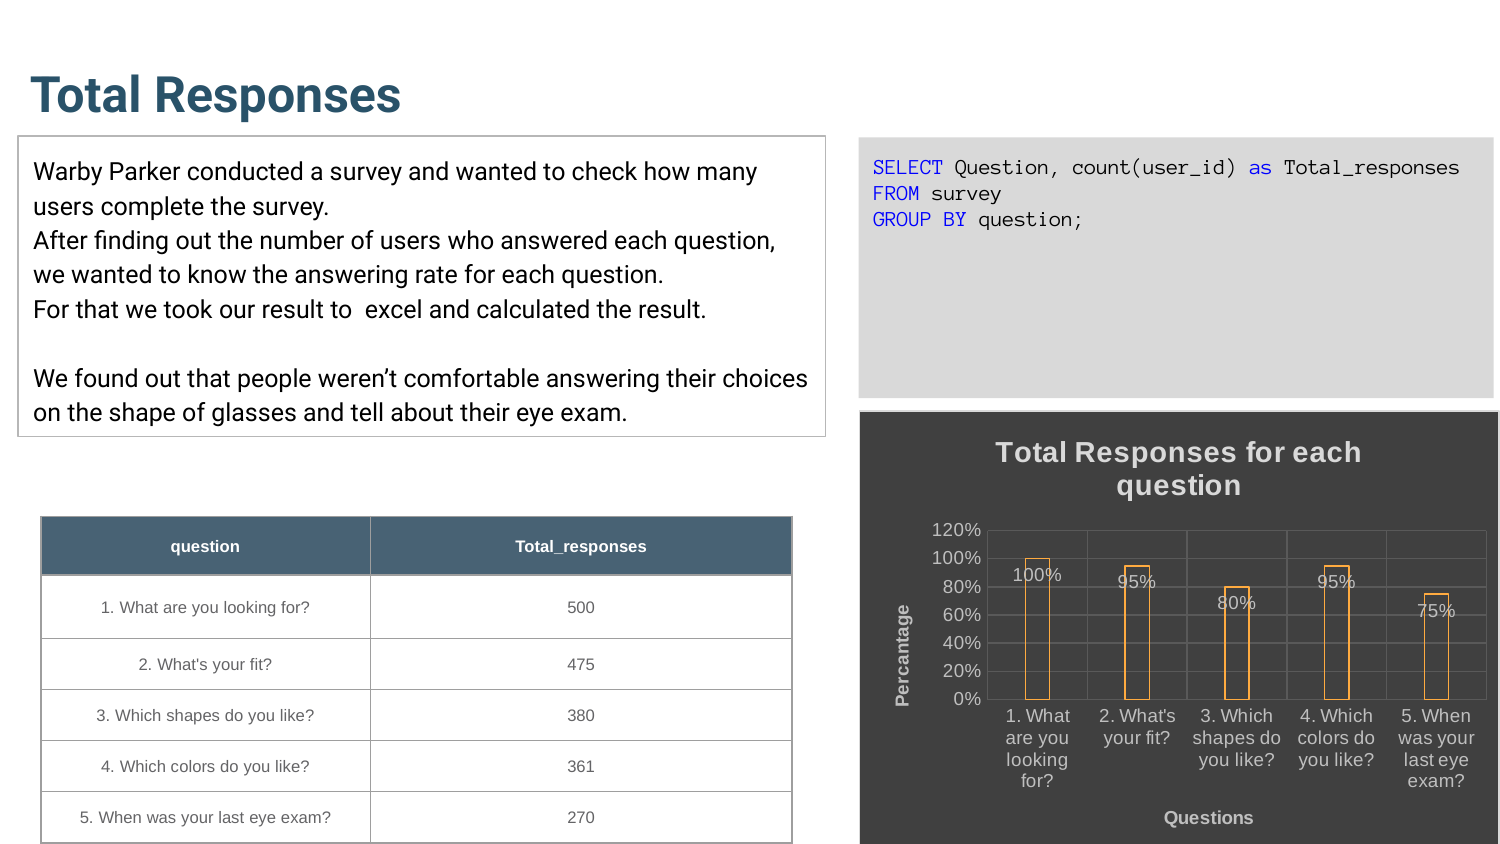

Total Responses
Warby Parker conducted a survey and wanted to check how many users complete the survey.
After finding out the number of users who answered each question, we wanted to know the answering rate for each question.
For that we took our result to  excel and calculated the result.

We found out that people weren’t comfortable answering their choices on the shape of glasses and tell about their eye exam.

SELECT Question, count(user_id) as Total_responses
FROM survey
GROUP BY question;

### Chart: Total Responses for each question

| Category | Percentage |
|---|---|
| 1. What are you looking for? | 1.0 |
| 2. What's your fit? | 0.95 |
| 3. Which shapes do you like? | 0.8 |
| 4. Which colors do you like? | 0.95 |
| 5. When was your last eye exam? | 0.75 |
| question | Total\_responses |
| --- | --- |
| 1. What are you looking for? | 500 |
| 2. What's your fit? | 475 |
| 3. Which shapes do you like? | 380 |
| 4. Which colors do you like? | 361 |
| 5. When was your last eye exam? | 270 |